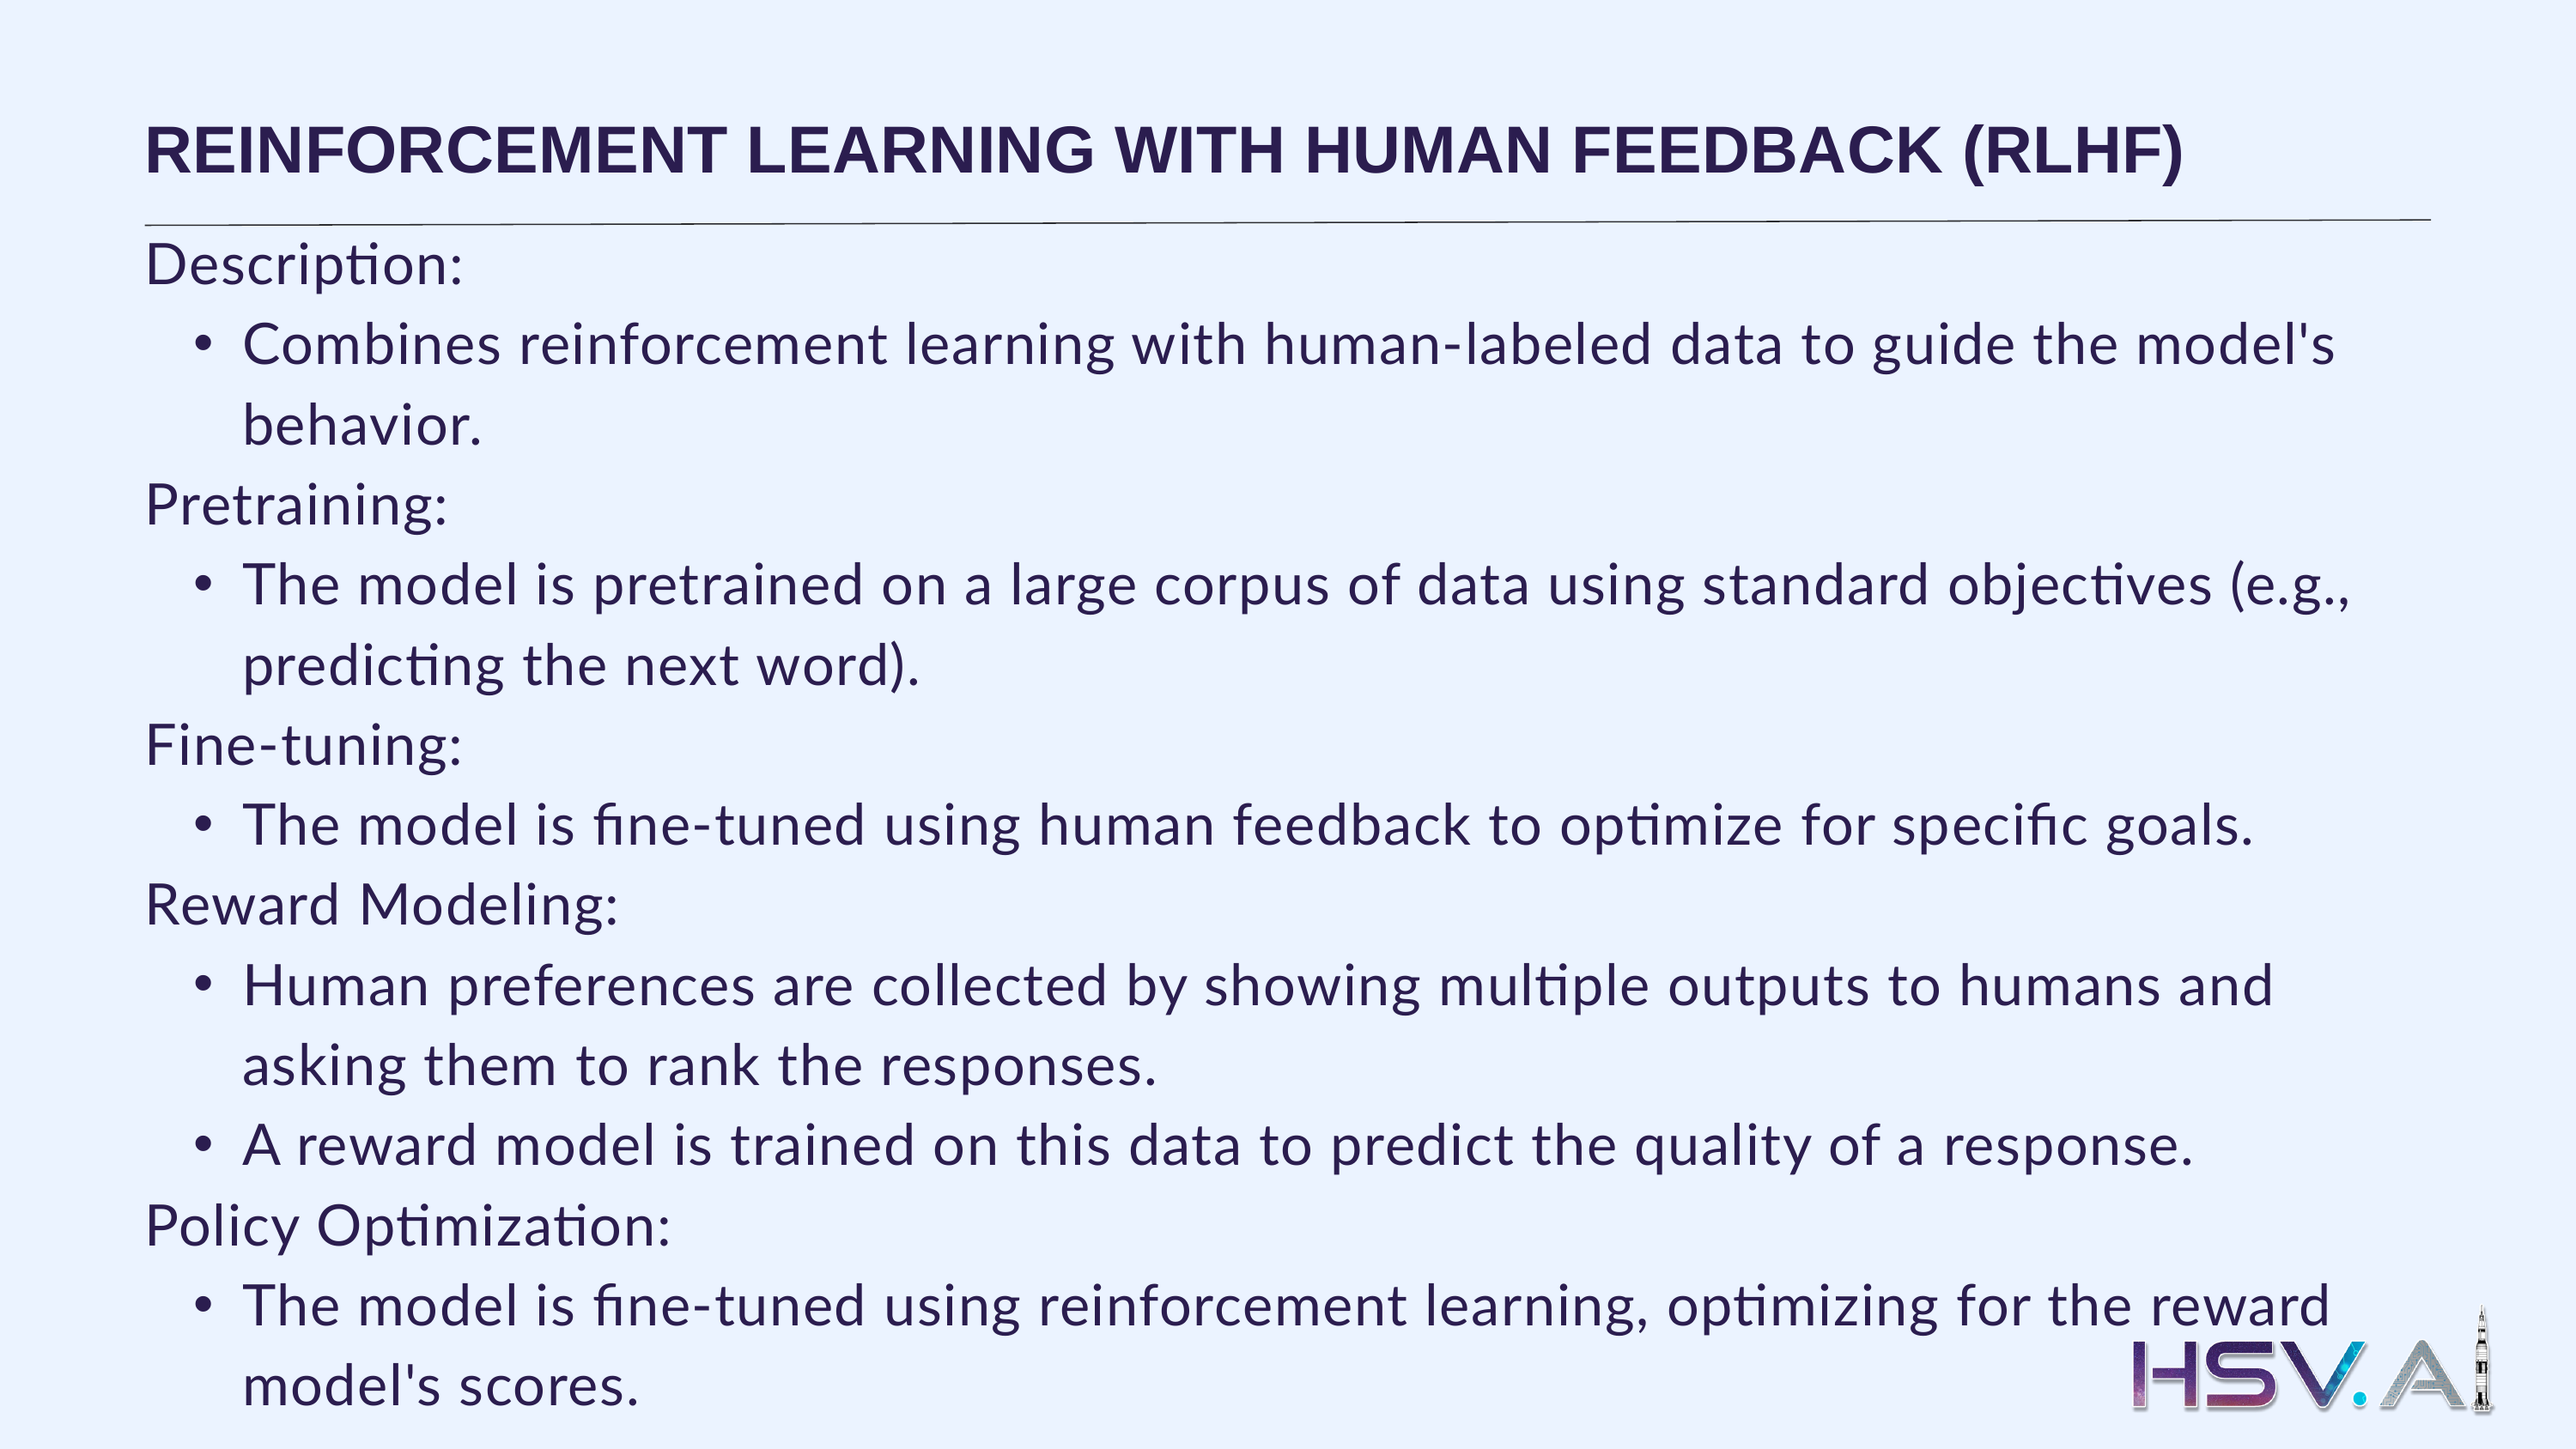

REINFORCEMENT LEARNING WITH HUMAN FEEDBACK (RLHF)
Description:
Combines reinforcement learning with human-labeled data to guide the model's behavior.
Pretraining:
The model is pretrained on a large corpus of data using standard objectives (e.g., predicting the next word).
Fine-tuning:
The model is fine-tuned using human feedback to optimize for specific goals.
Reward Modeling:
Human preferences are collected by showing multiple outputs to humans and asking them to rank the responses.
A reward model is trained on this data to predict the quality of a response.
Policy Optimization:
The model is fine-tuned using reinforcement learning, optimizing for the reward model's scores.